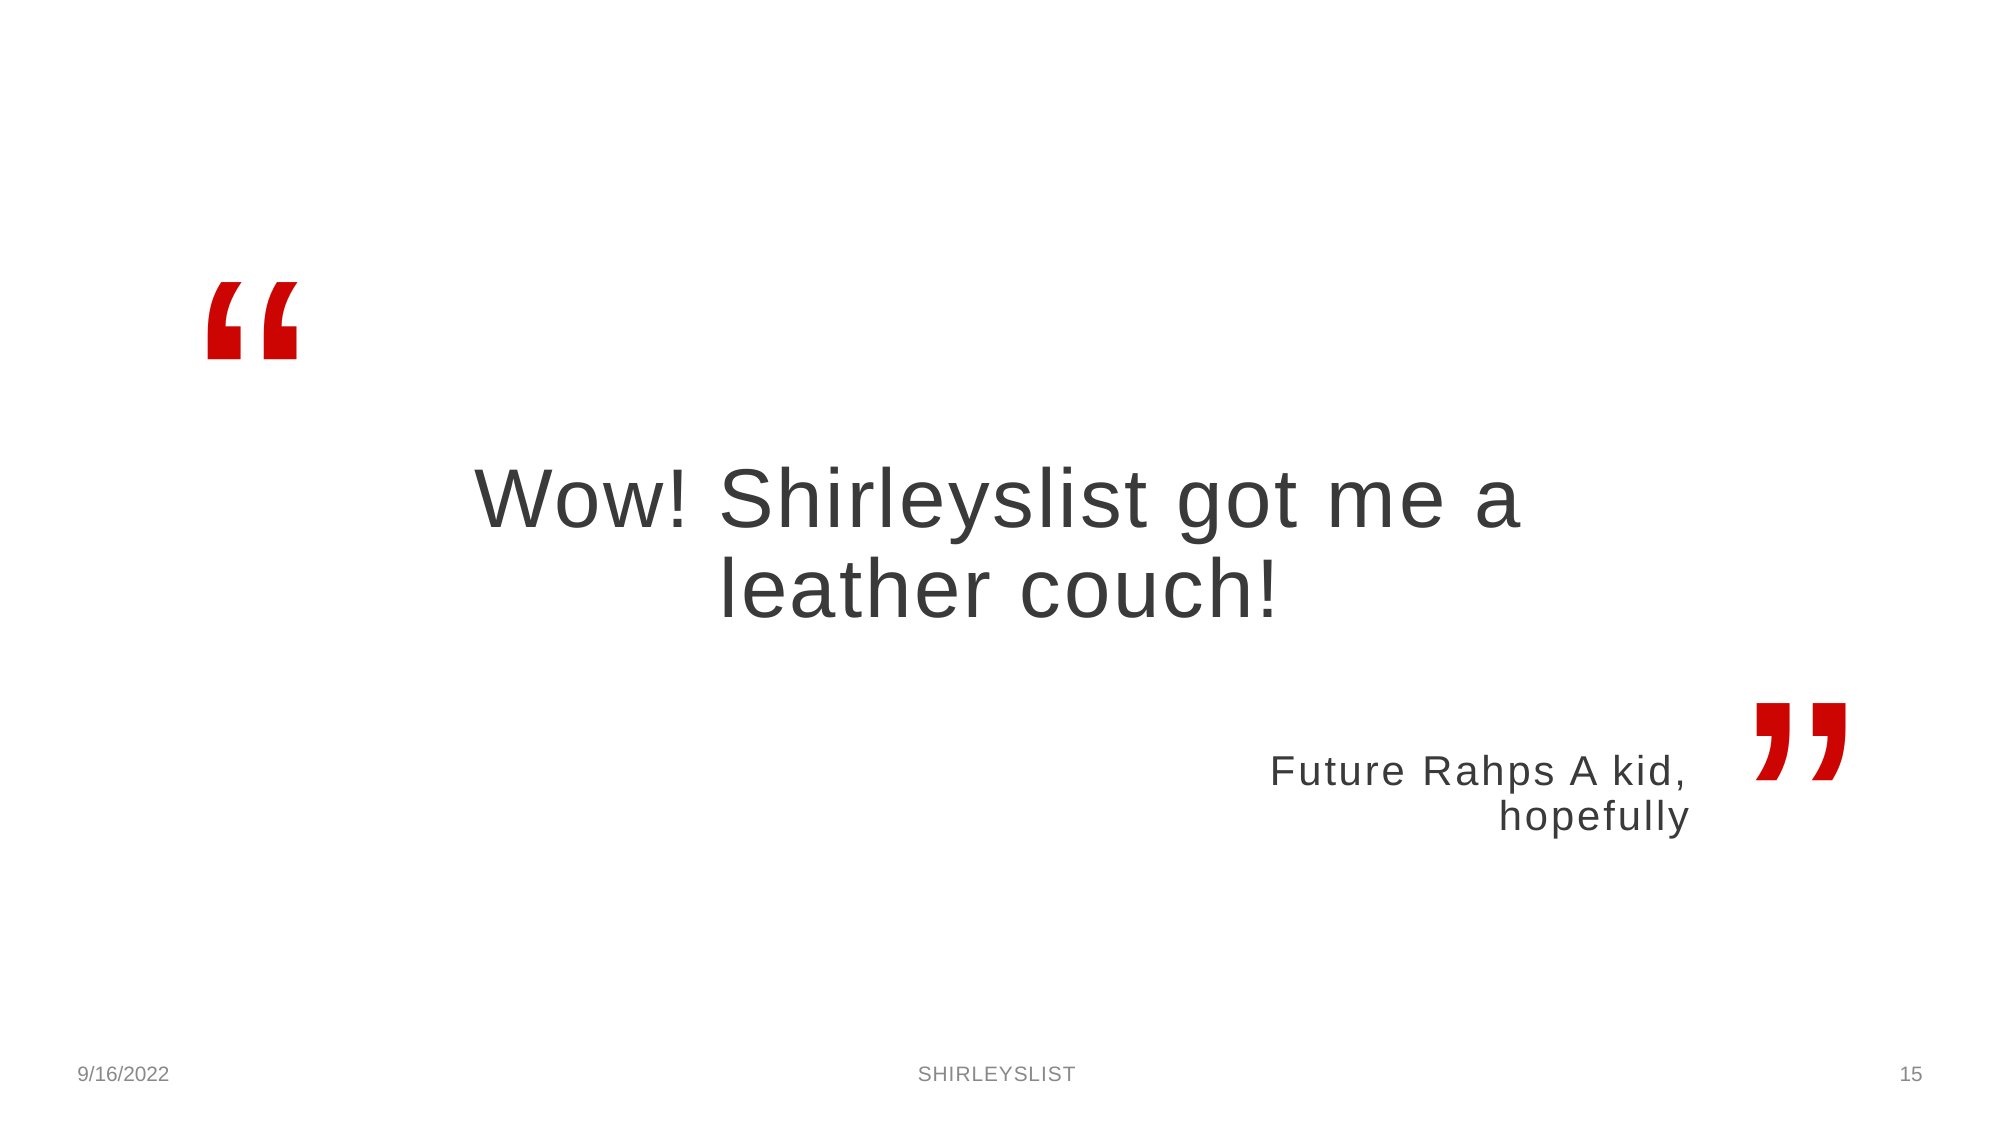

# Wow! Shirleyslist got me a leather couch!
Future Rahps A kid, hopefully
9/16/2022
SHIRLEYSLIST
15